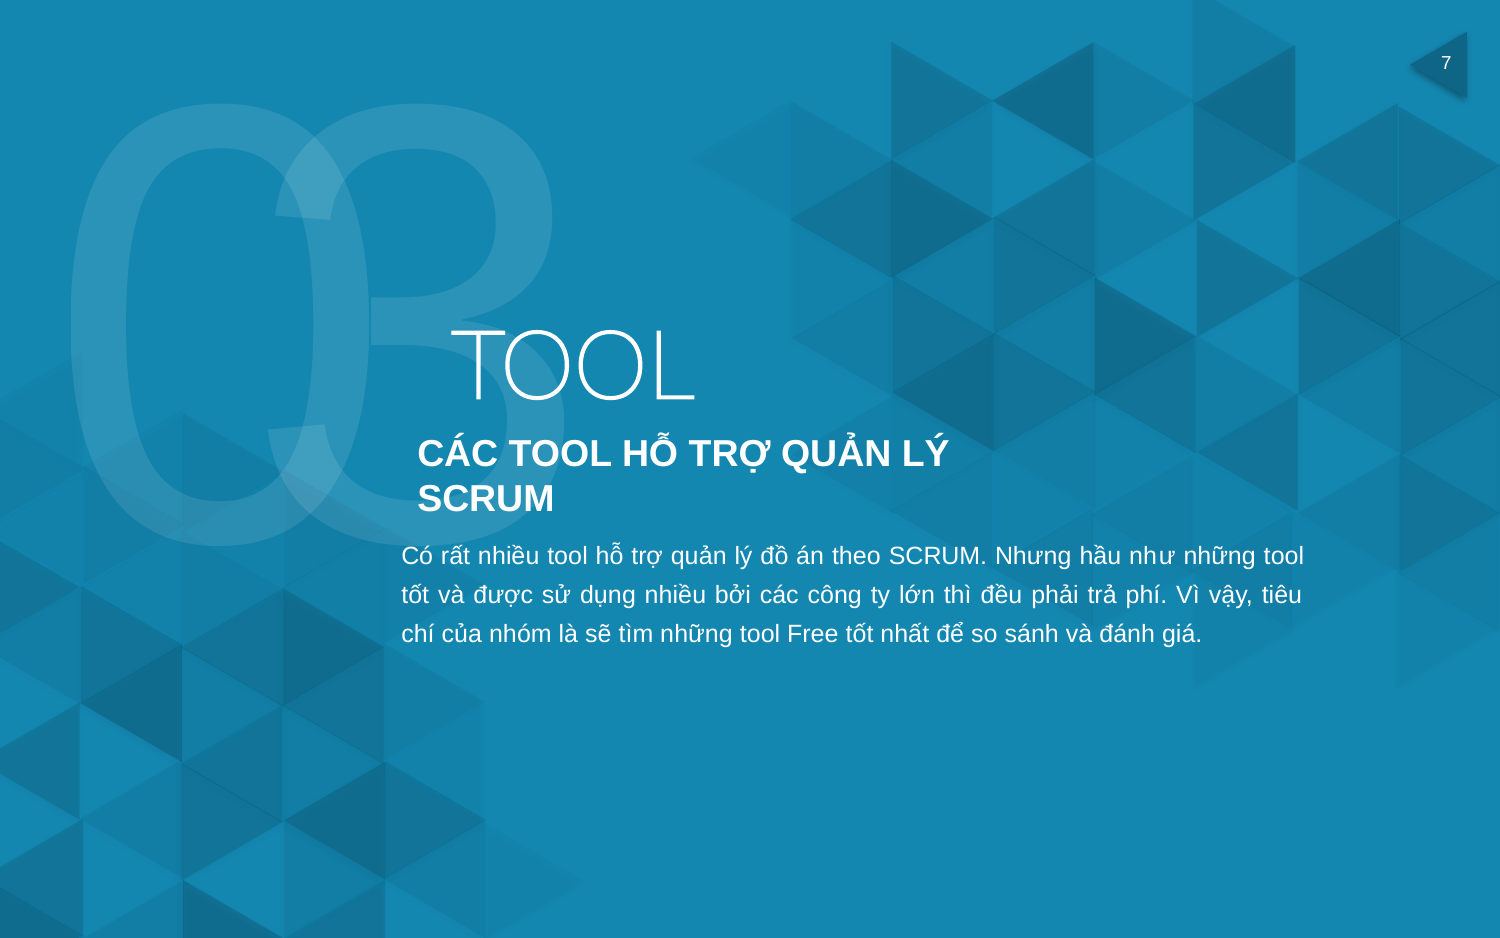

0
3
TOOL
CÁC TOOL HỖ TRỢ QUẢN LÝ SCRUM
Có rất nhiều tool hỗ trợ quản lý đồ án theo SCRUM. Nhưng hầu như những tool tốt và được sử dụng nhiều bởi các công ty lớn thì đều phải trả phí. Vì vậy, tiêu chí của nhóm là sẽ tìm những tool Free tốt nhất để so sánh và đánh giá.